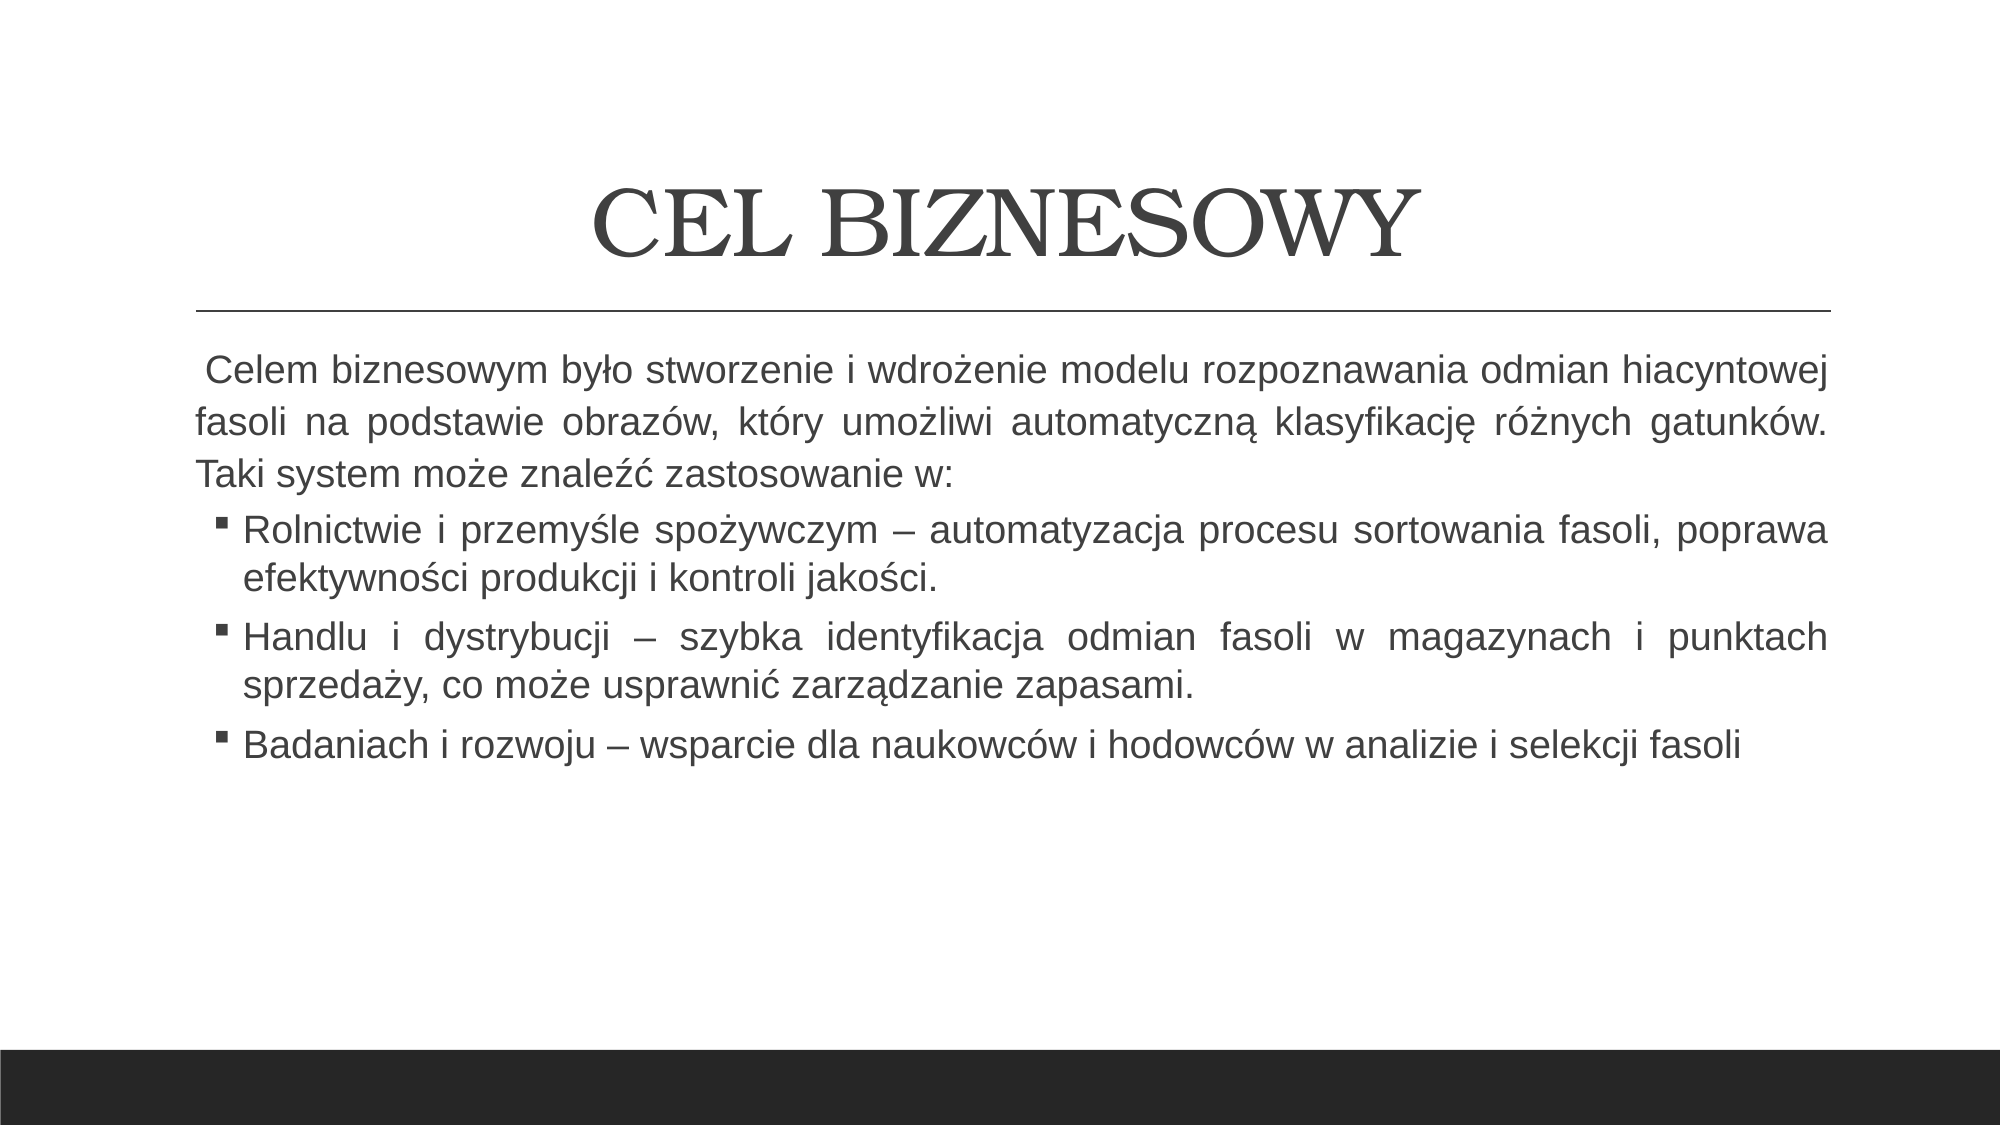

# CEL BIZNESOWY
  Celem biznesowym było stworzenie i wdrożenie modelu rozpoznawania odmian hiacyntowej fasoli na podstawie obrazów, który umożliwi automatyczną klasyfikację różnych gatunków. Taki system może znaleźć zastosowanie w:
Rolnictwie i przemyśle spożywczym – automatyzacja procesu sortowania fasoli, poprawa efektywności produkcji i kontroli jakości.
Handlu i dystrybucji – szybka identyfikacja odmian fasoli w magazynach i punktach sprzedaży, co może usprawnić zarządzanie zapasami.
Badaniach i rozwoju – wsparcie dla naukowców i hodowców w analizie i selekcji fasoli